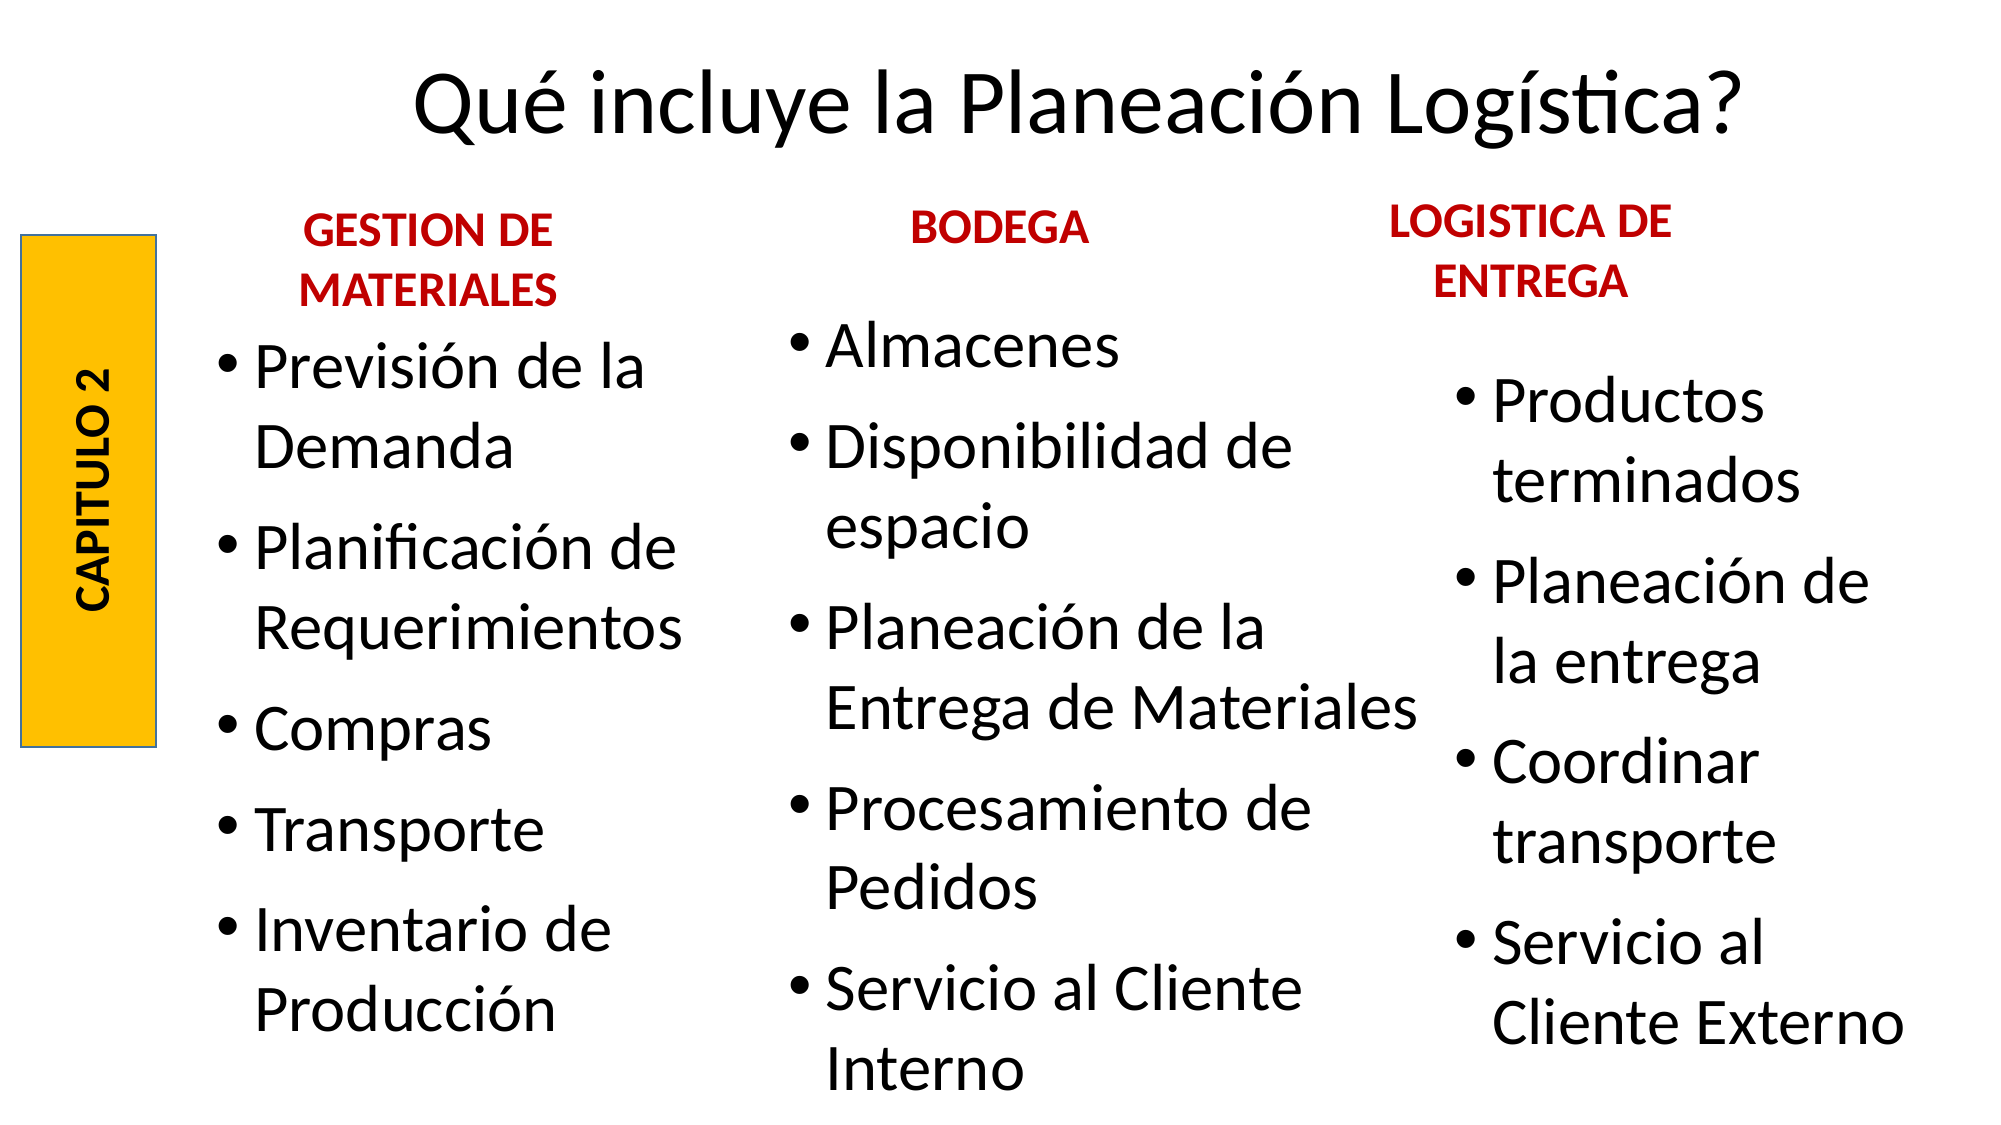

Qué incluye la Planeación Logística?
LOGISTICA DE ENTREGA
BODEGA
GESTION DE MATERIALES
Almacenes
Disponibilidad de espacio
Planeación de la Entrega de Materiales
Procesamiento de Pedidos
Servicio al Cliente Interno
Previsión de la Demanda
Planificación de Requerimientos
Compras
Transporte
Inventario de Producción
Productos terminados
Planeación de la entrega
Coordinar transporte
Servicio al Cliente Externo
CAPITULO 2